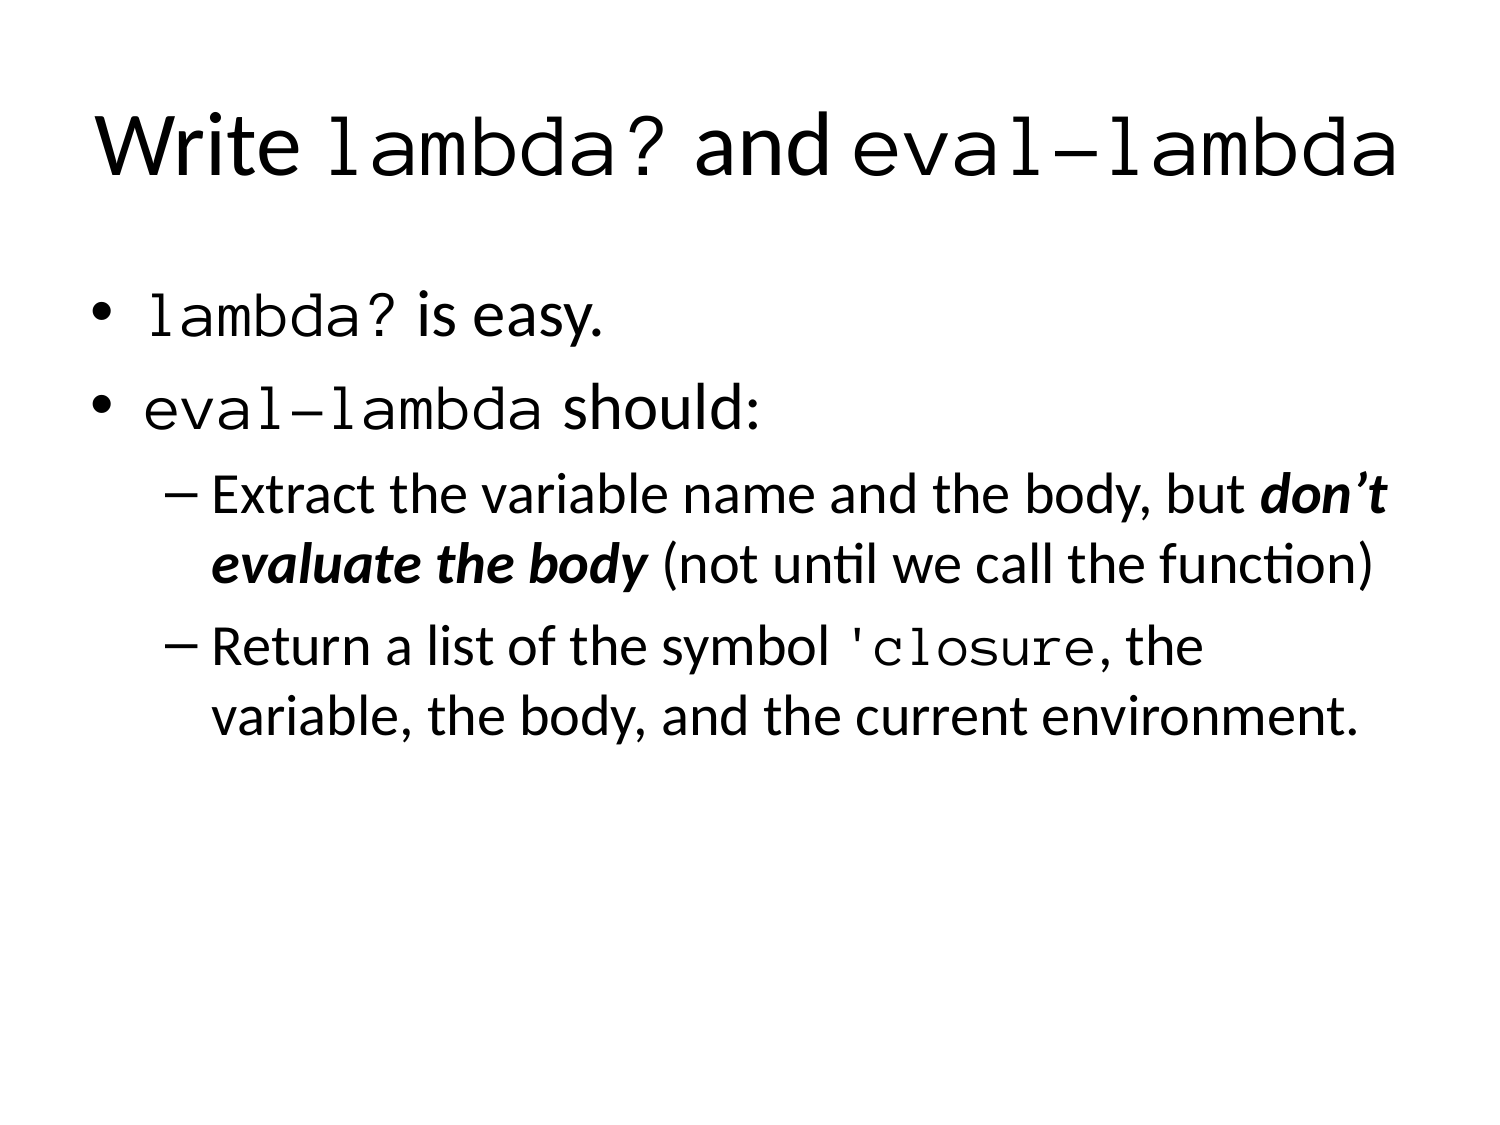

# Write lambda? and eval-lambda
lambda? is easy.
eval-lambda should:
Extract the variable name and the body, but don’t evaluate the body (not until we call the function)
Return a list of the symbol 'closure, the variable, the body, and the current environment.